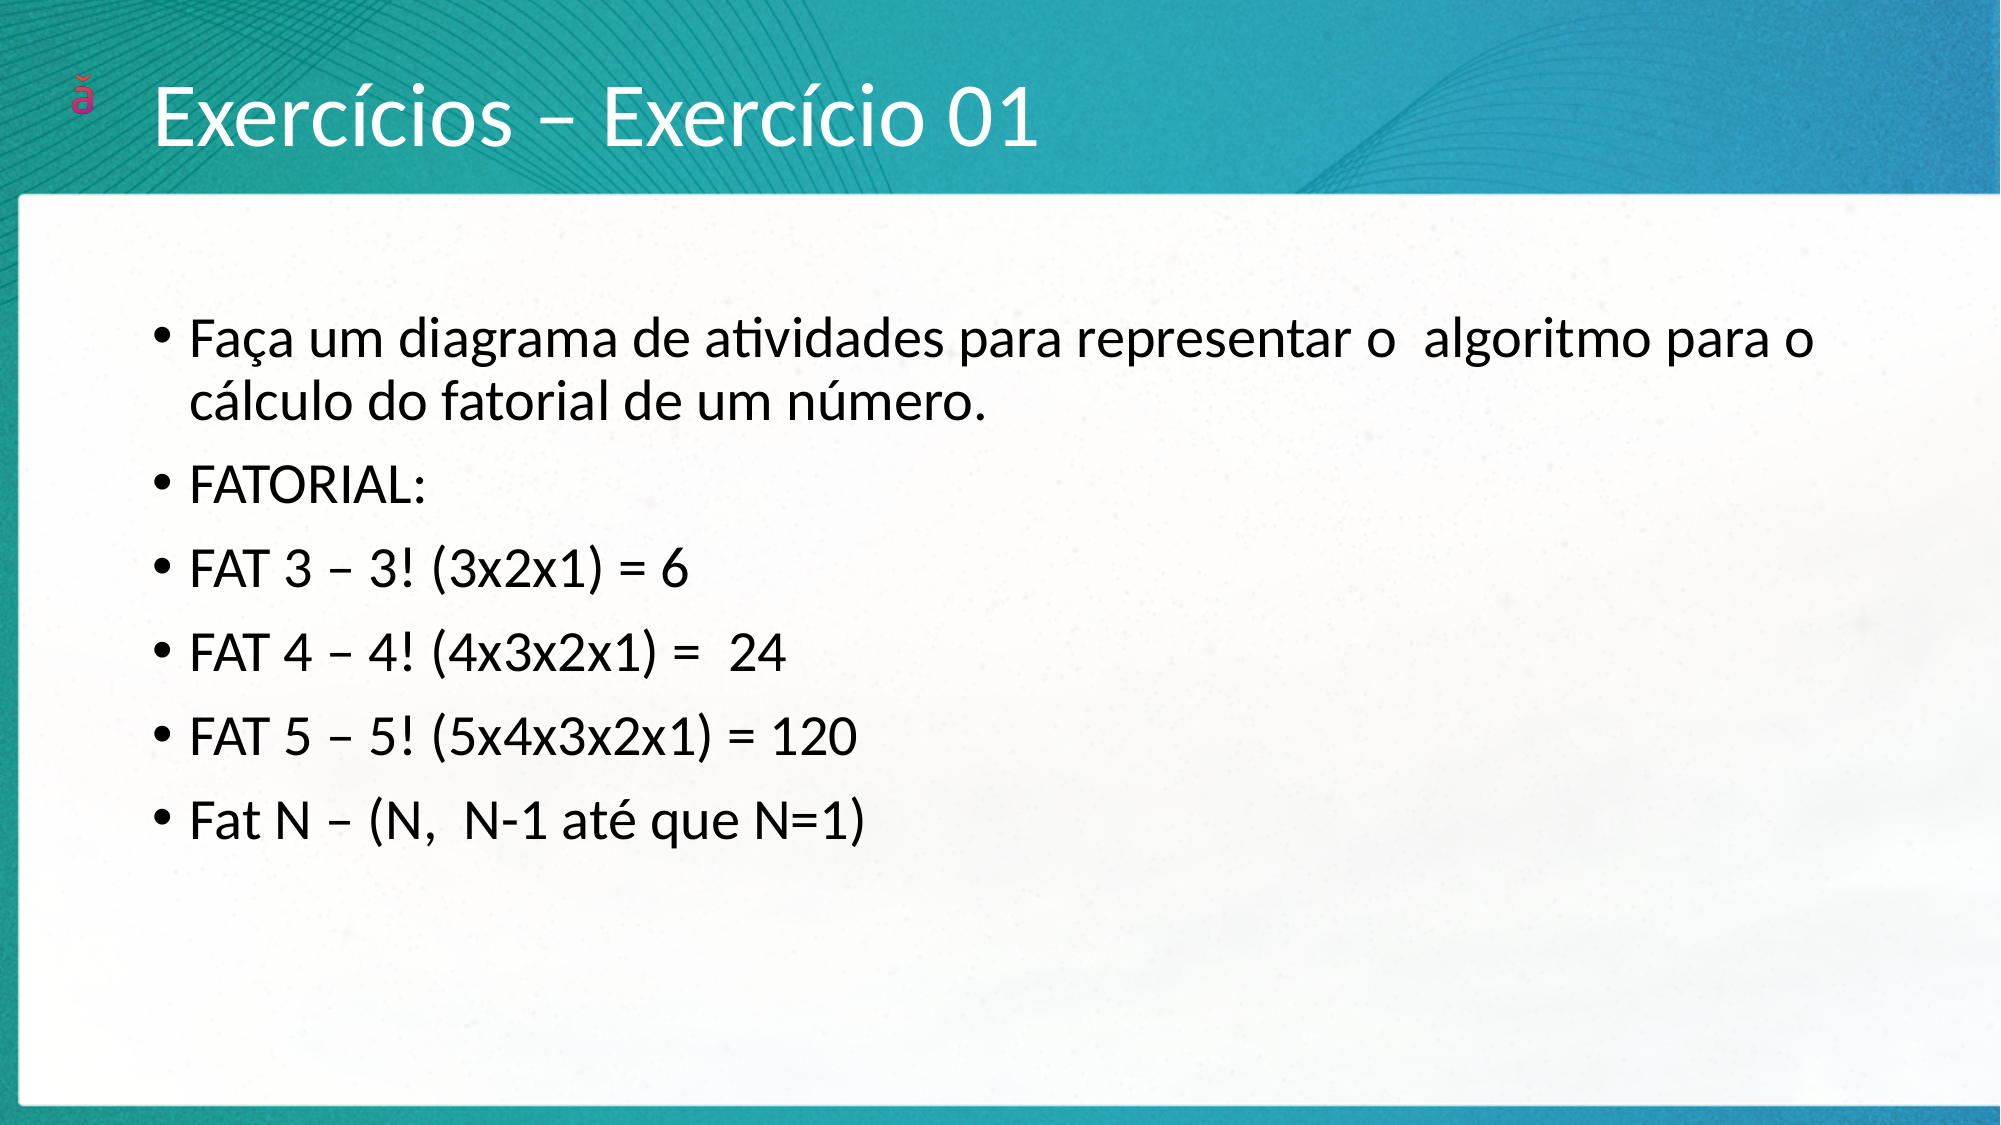

Exercícios – Exercício 01
Faça um diagrama de atividades para representar o  algoritmo para o cálculo do fatorial de um número.
FATORIAL:
FAT 3 – 3! (3x2x1) = 6
FAT 4 – 4! (4x3x2x1) =  24
FAT 5 – 5! (5x4x3x2x1) = 120
Fat N – (N,  N-1 até que N=1)